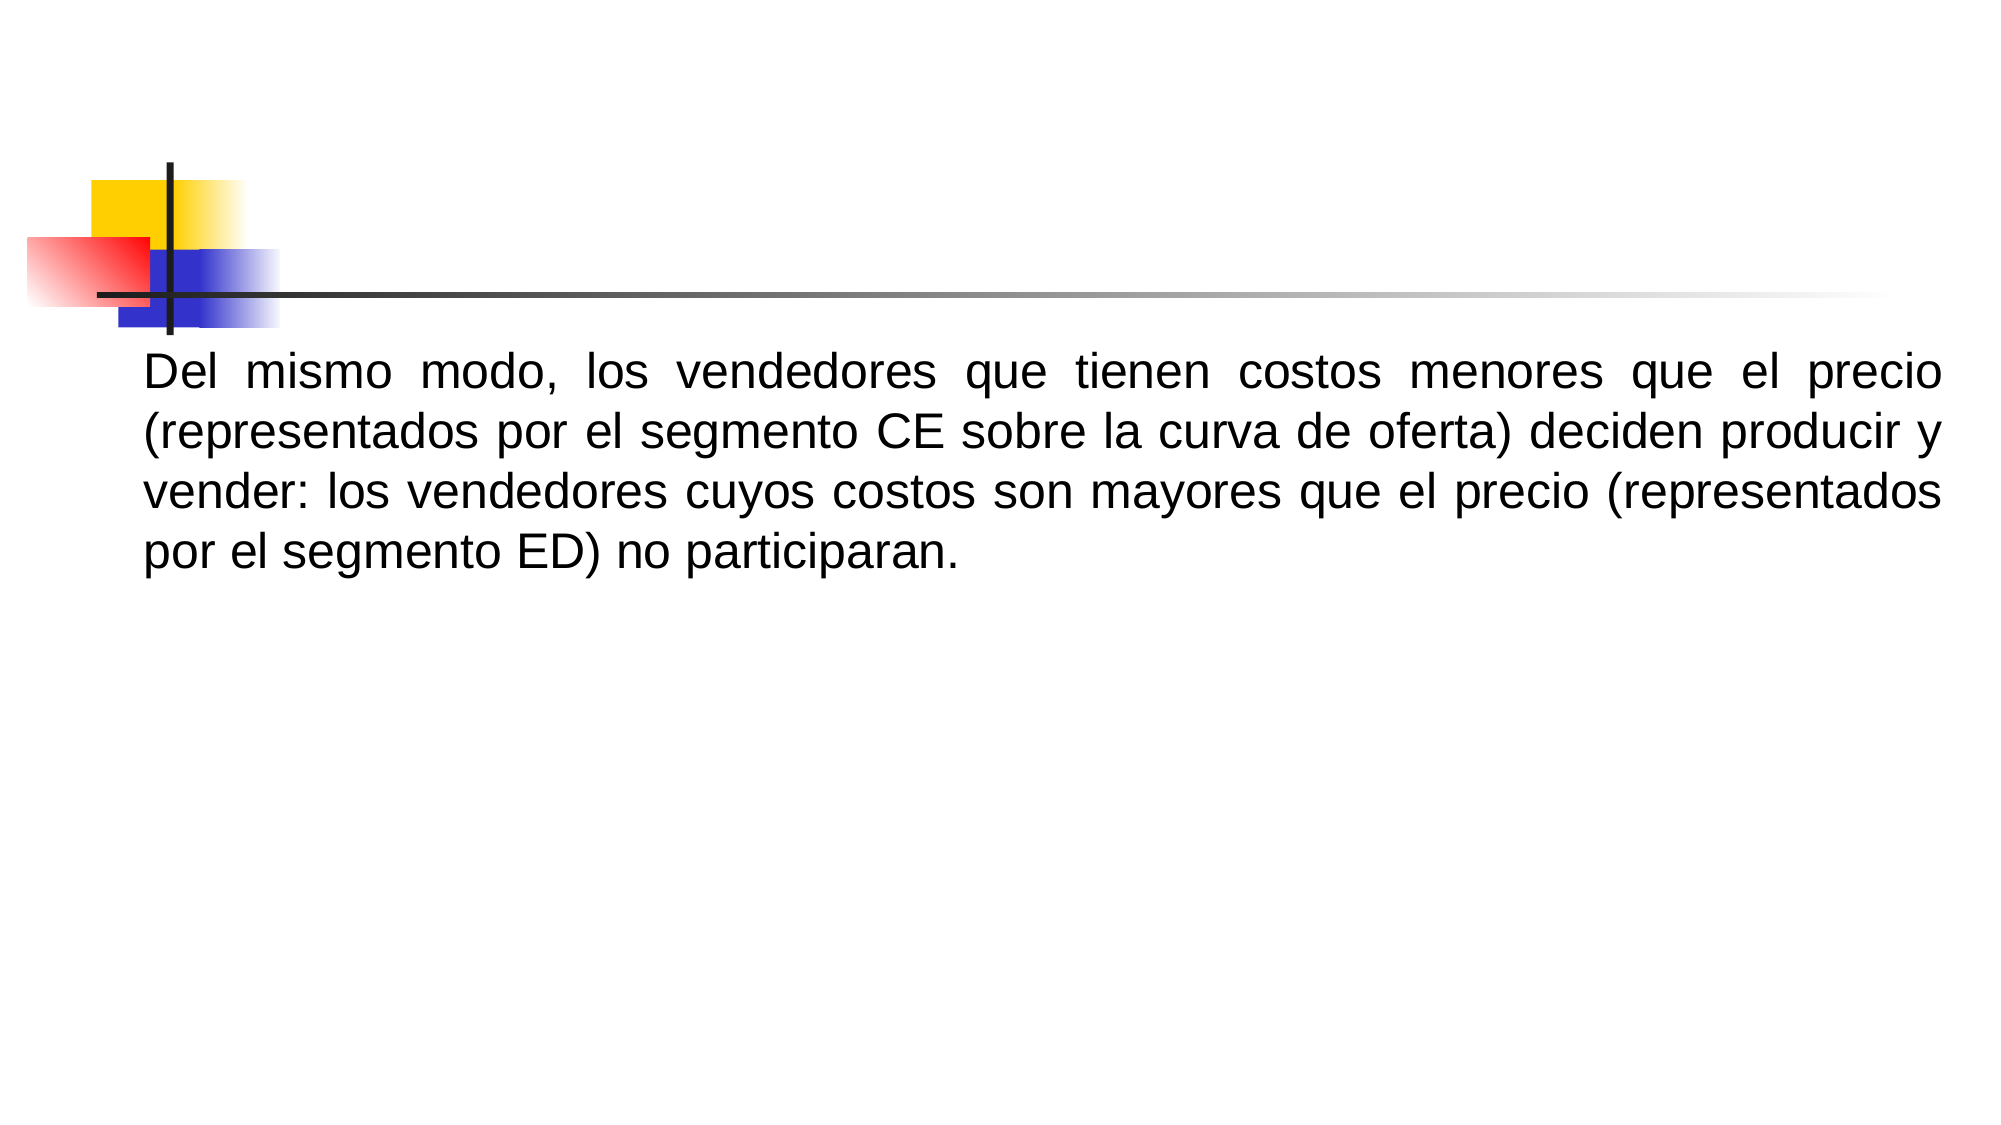

Del mismo modo, los vendedores que tienen costos menores que el precio (representados por el segmento CE sobre la curva de oferta) deciden producir y vender: los vendedores cuyos costos son mayores que el precio (representados por el segmento ED) no participaran.